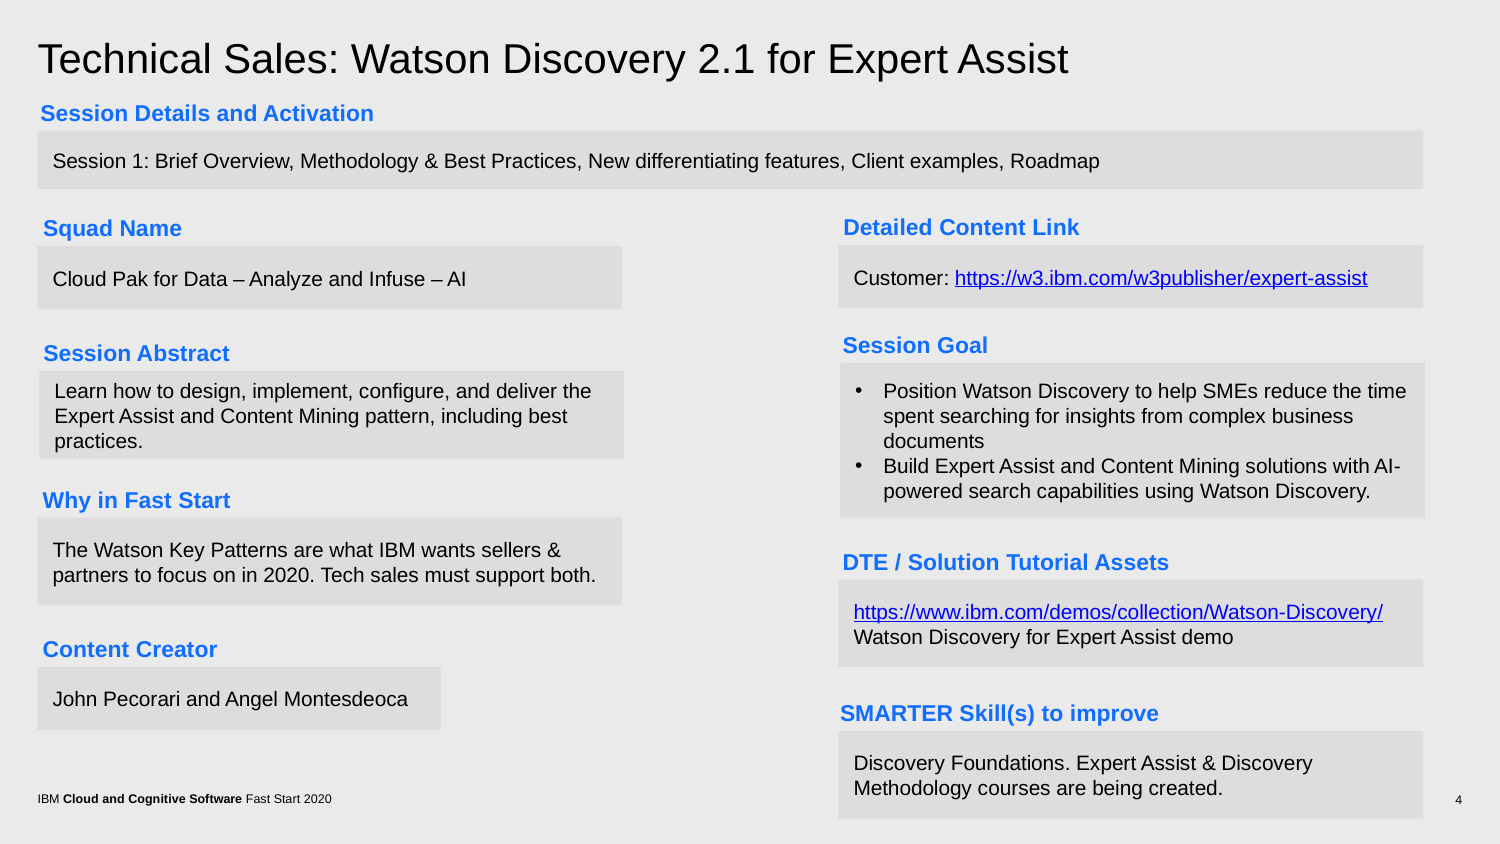

Technical Sales: Watson Discovery 2.1 for Expert Assist
Session Details and Activation
Session 1: Brief Overview, Methodology & Best Practices, New differentiating features, Client examples, Roadmap
Detailed Content Link
Customer: https://w3.ibm.com/w3publisher/expert-assist
Squad Name
Cloud Pak for Data – Analyze and Infuse – AI
Session Goal
Position Watson Discovery to help SMEs reduce the time spent searching for insights from complex business documents
Build Expert Assist and Content Mining solutions with AI-powered search capabilities using Watson Discovery.
Session Abstract
Learn how to design, implement, configure, and deliver the Expert Assist and Content Mining pattern, including best practices.
Why in Fast Start
The Watson Key Patterns are what IBM wants sellers & partners to focus on in 2020. Tech sales must support both.
DTE / Solution Tutorial Assets
https://www.ibm.com/demos/collection/Watson-Discovery/
Watson Discovery for Expert Assist demo
Content Creator
John Pecorari and Angel Montesdeoca
SMARTER Skill(s) to improve
Discovery Foundations. Expert Assist & Discovery Methodology courses are being created.
4
IBM Cloud and Cognitive Software Fast Start 2020